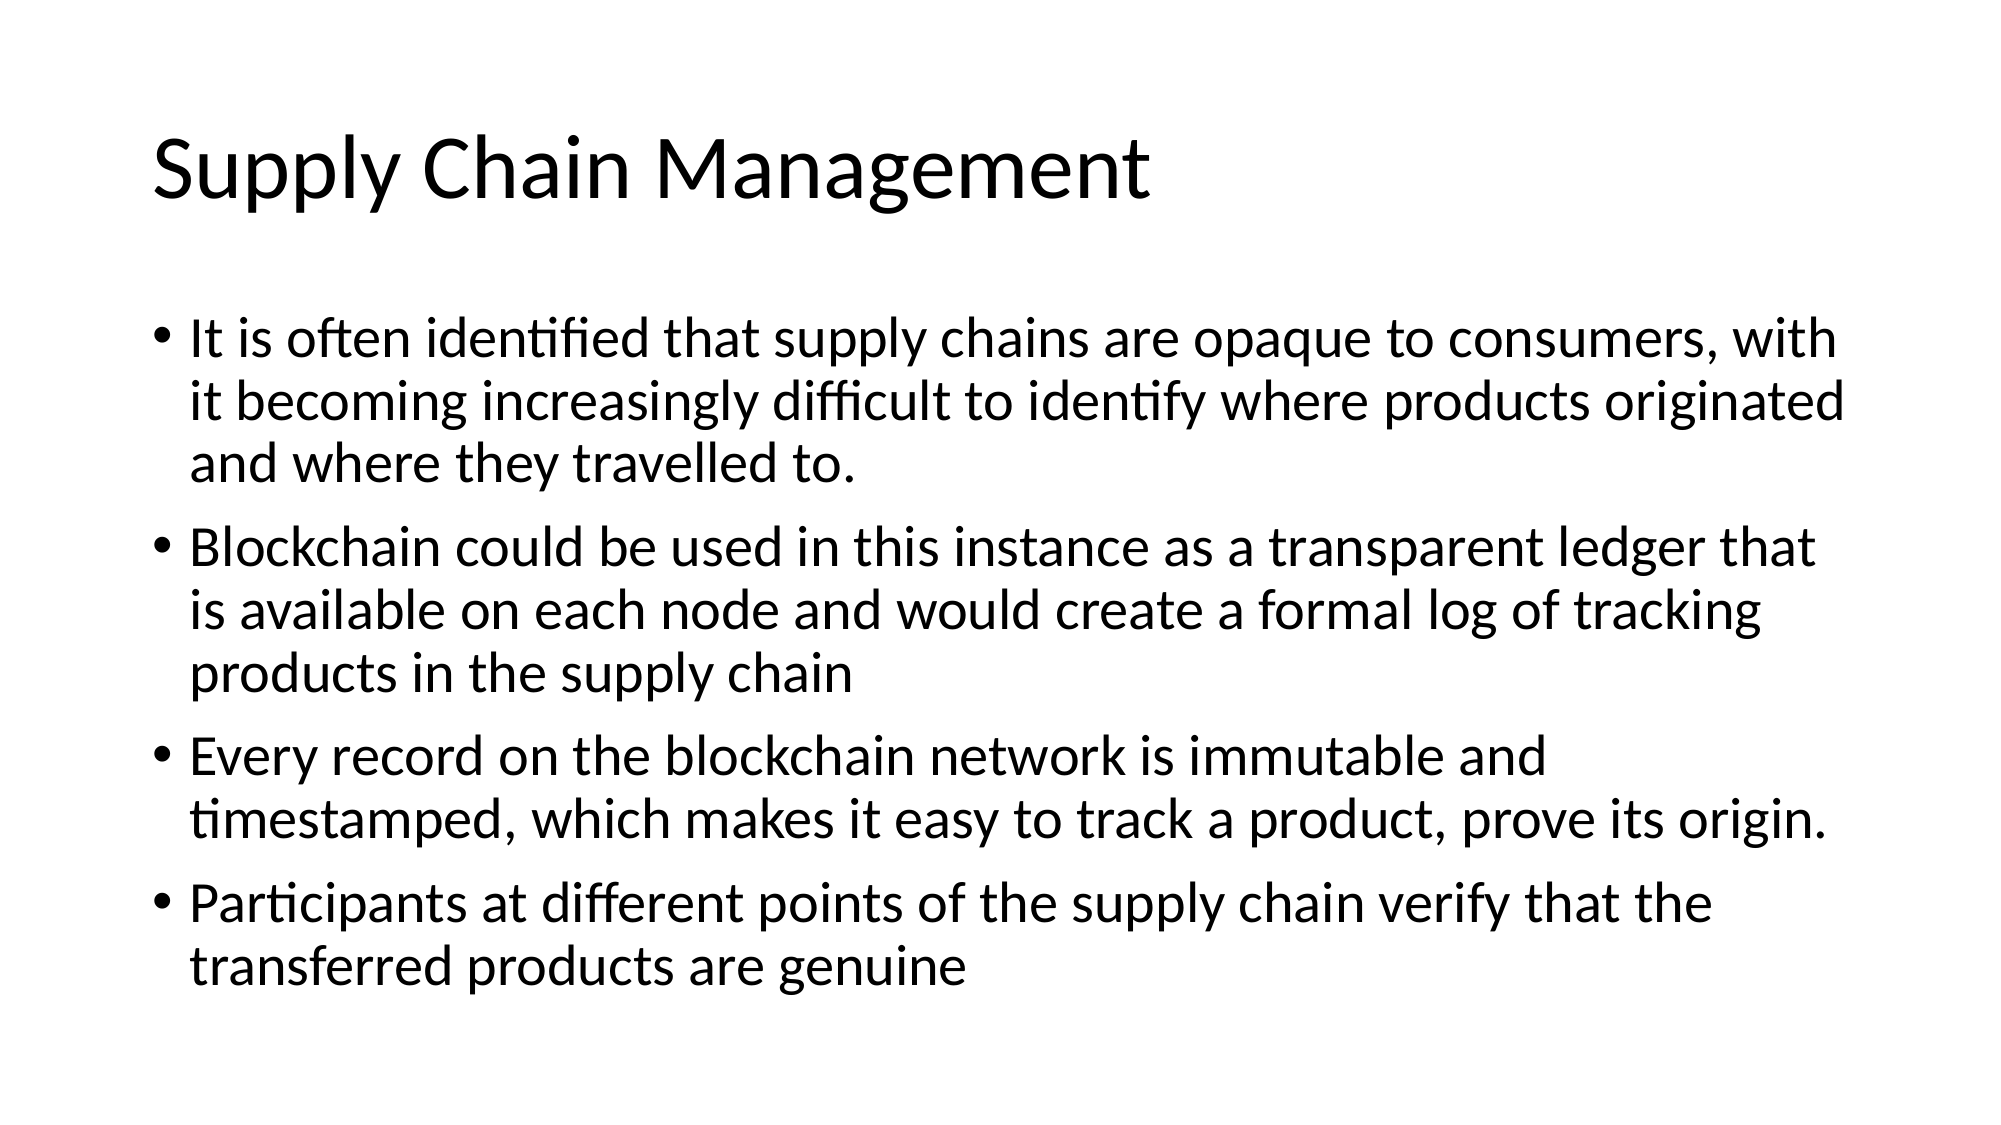

# Supply Chain Management
It is often identified that supply chains are opaque to consumers, with it becoming increasingly difficult to identify where products originated and where they travelled to.
Blockchain could be used in this instance as a transparent ledger that is available on each node and would create a formal log of tracking products in the supply chain
Every record on the blockchain network is immutable and timestamped, which makes it easy to track a product, prove its origin.
Participants at different points of the supply chain verify that the transferred products are genuine